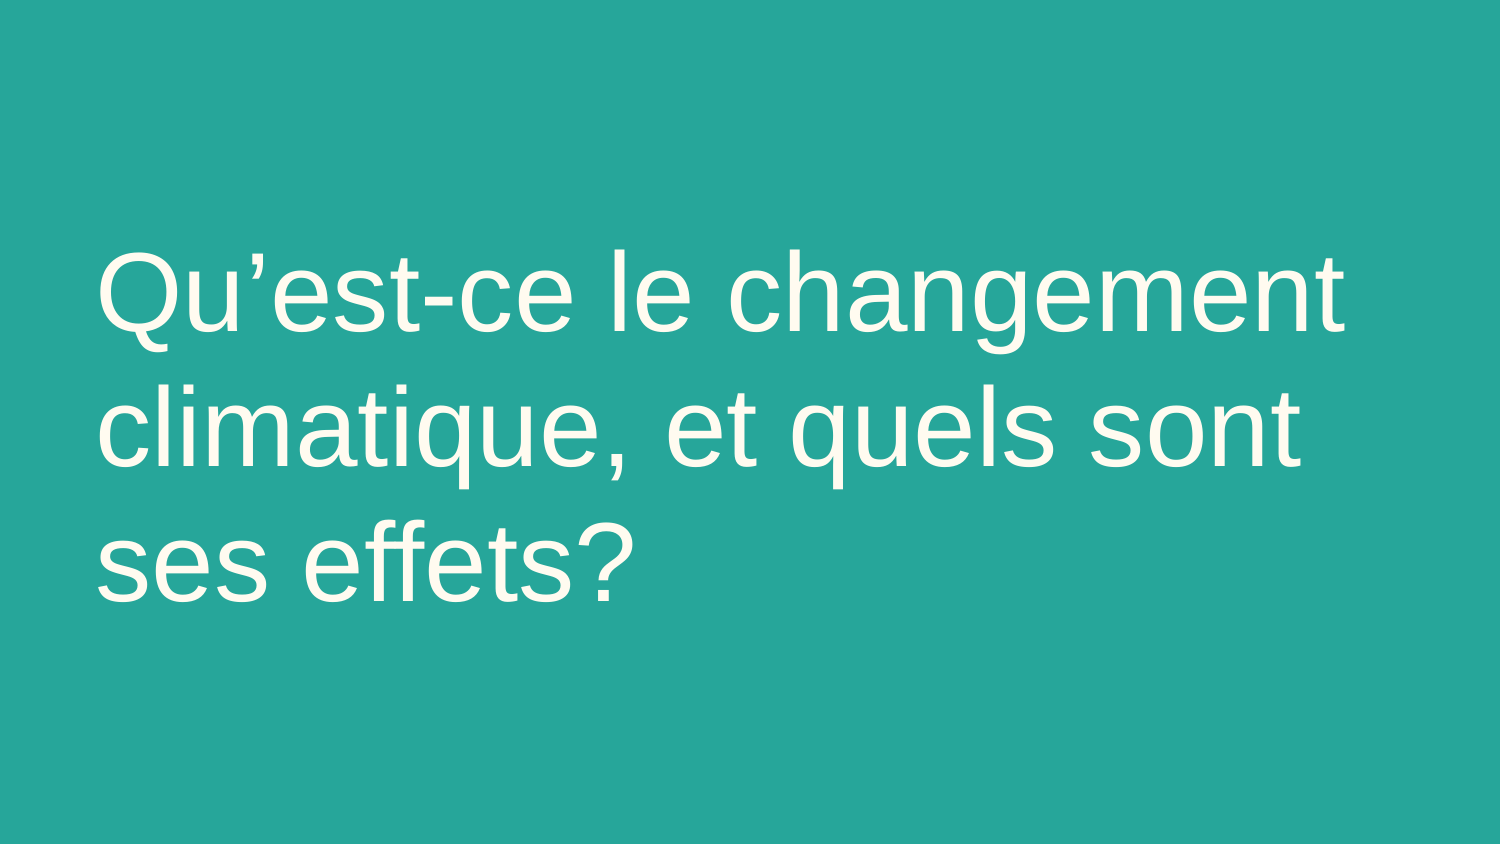

# Qu’est-ce le changement climatique, et quels sont ses effets?